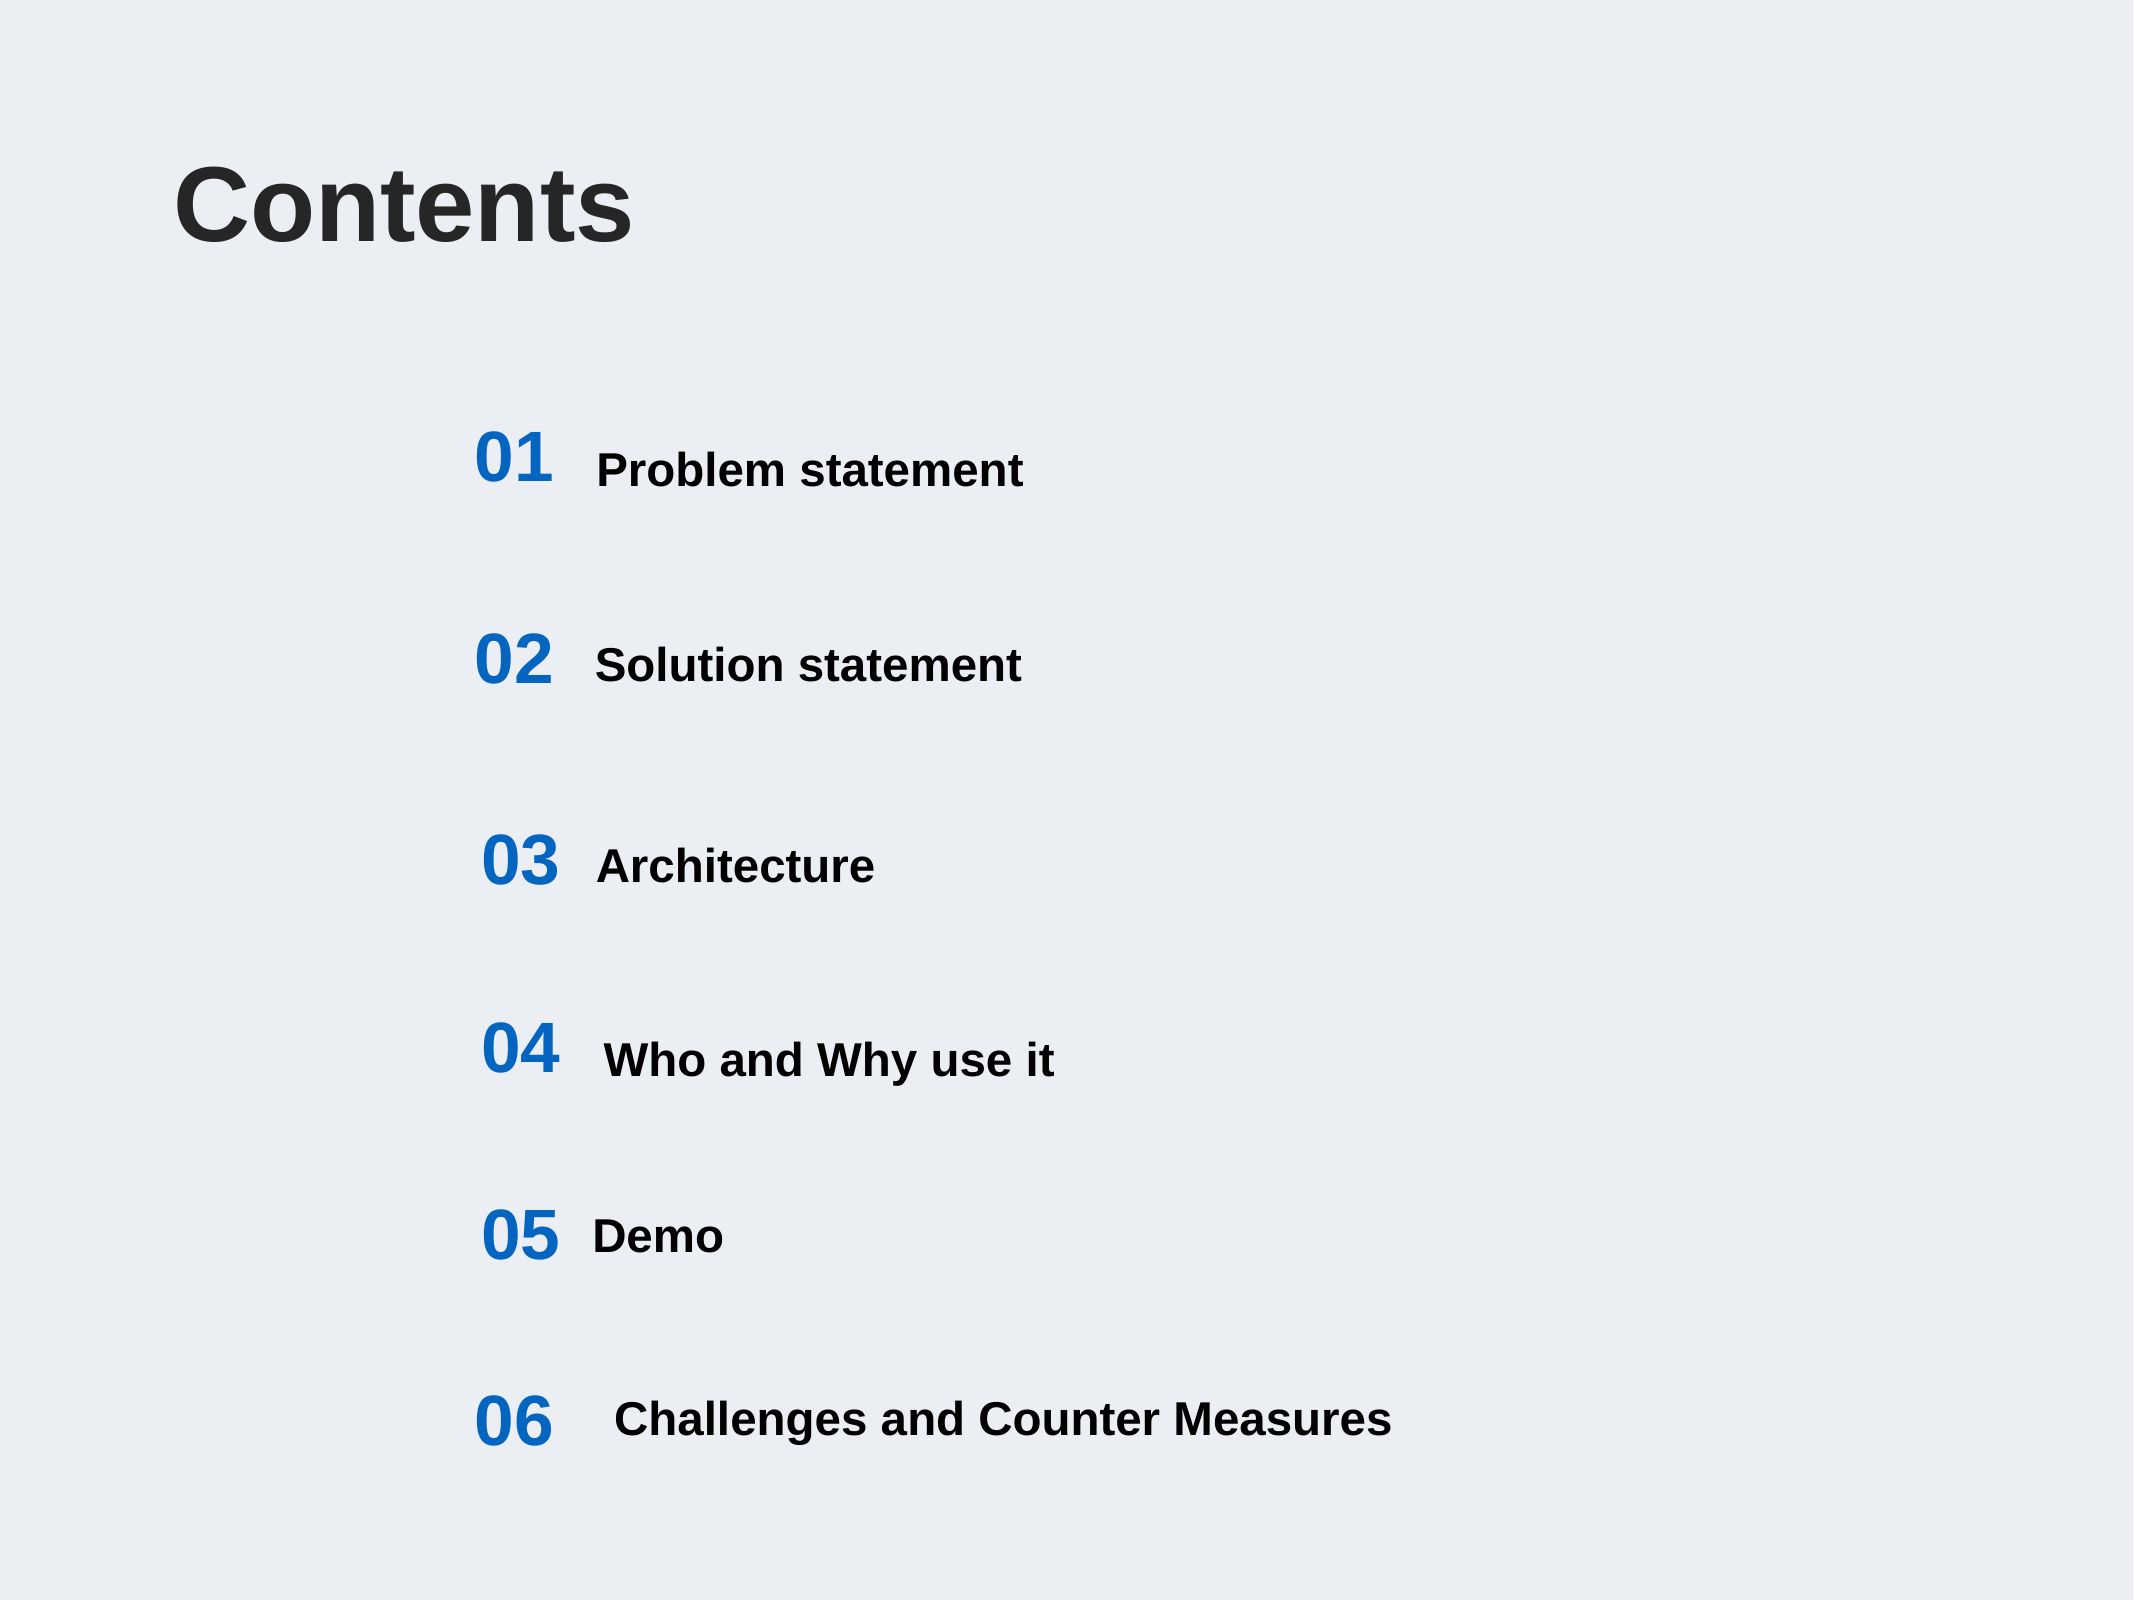

Contents
01
Problem statement
02
Solution statement
03
Architecture
04
Who and Why use it
05
Demo
06
Challenges and Counter Measures